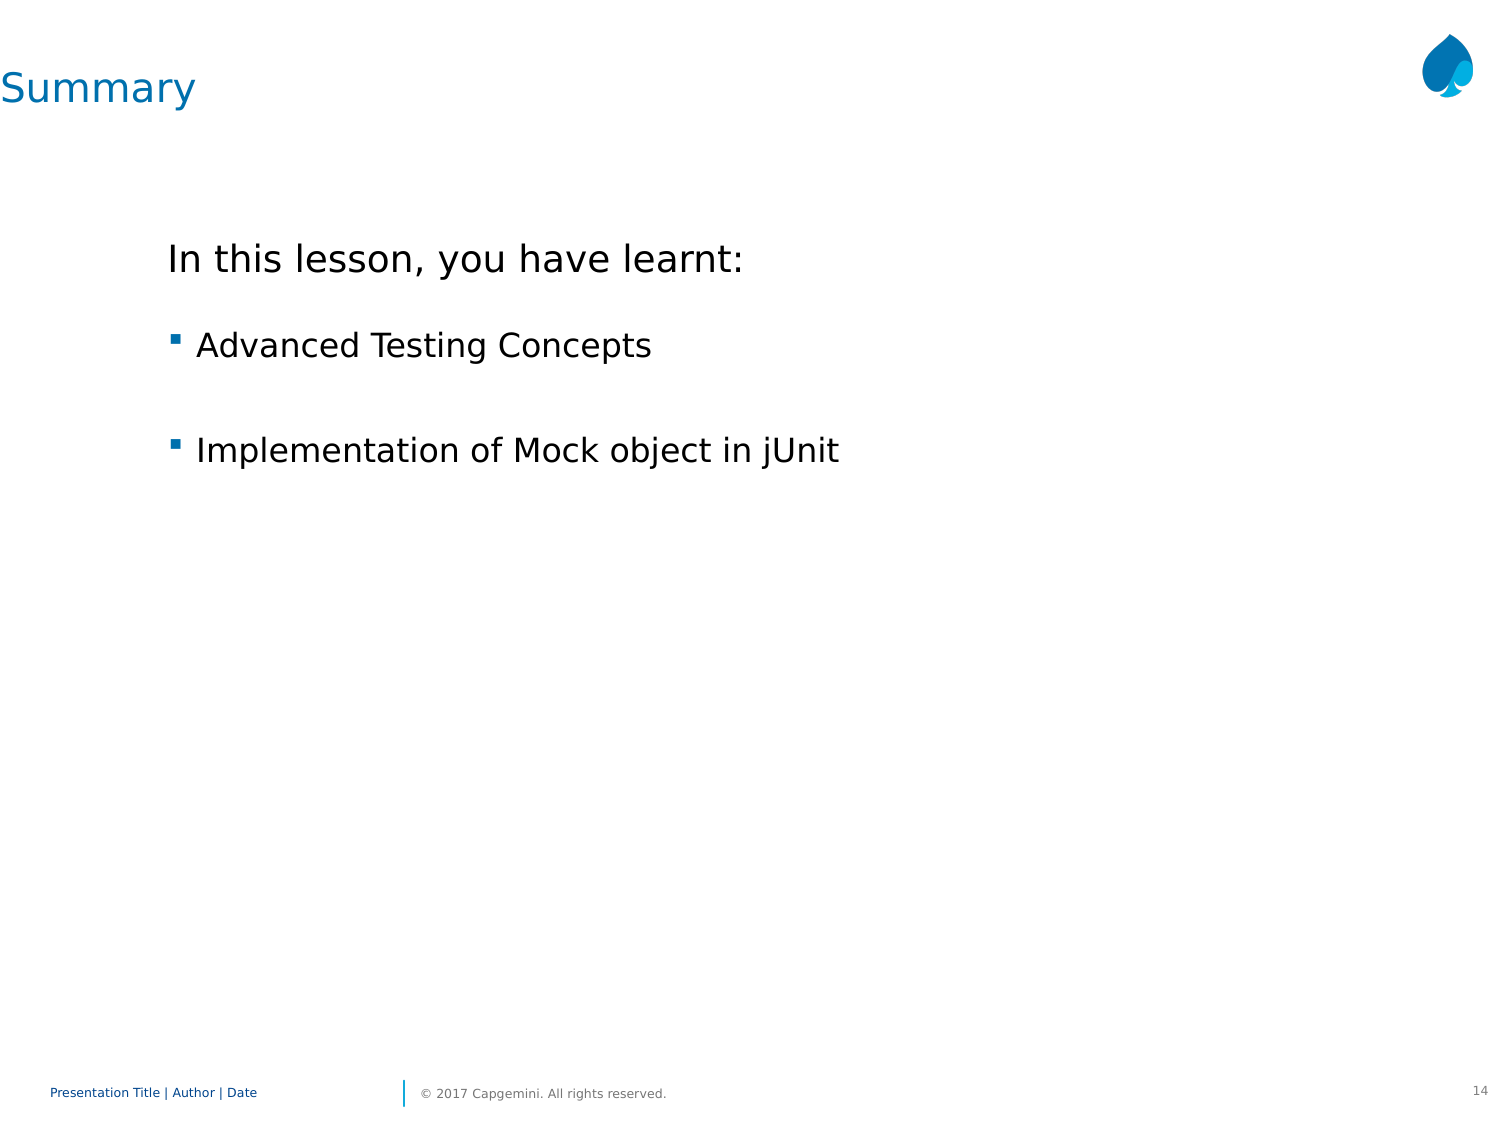

Summary
In this lesson, you have learnt:

Advanced Testing Concepts

Implementation of Mock object in jUnit